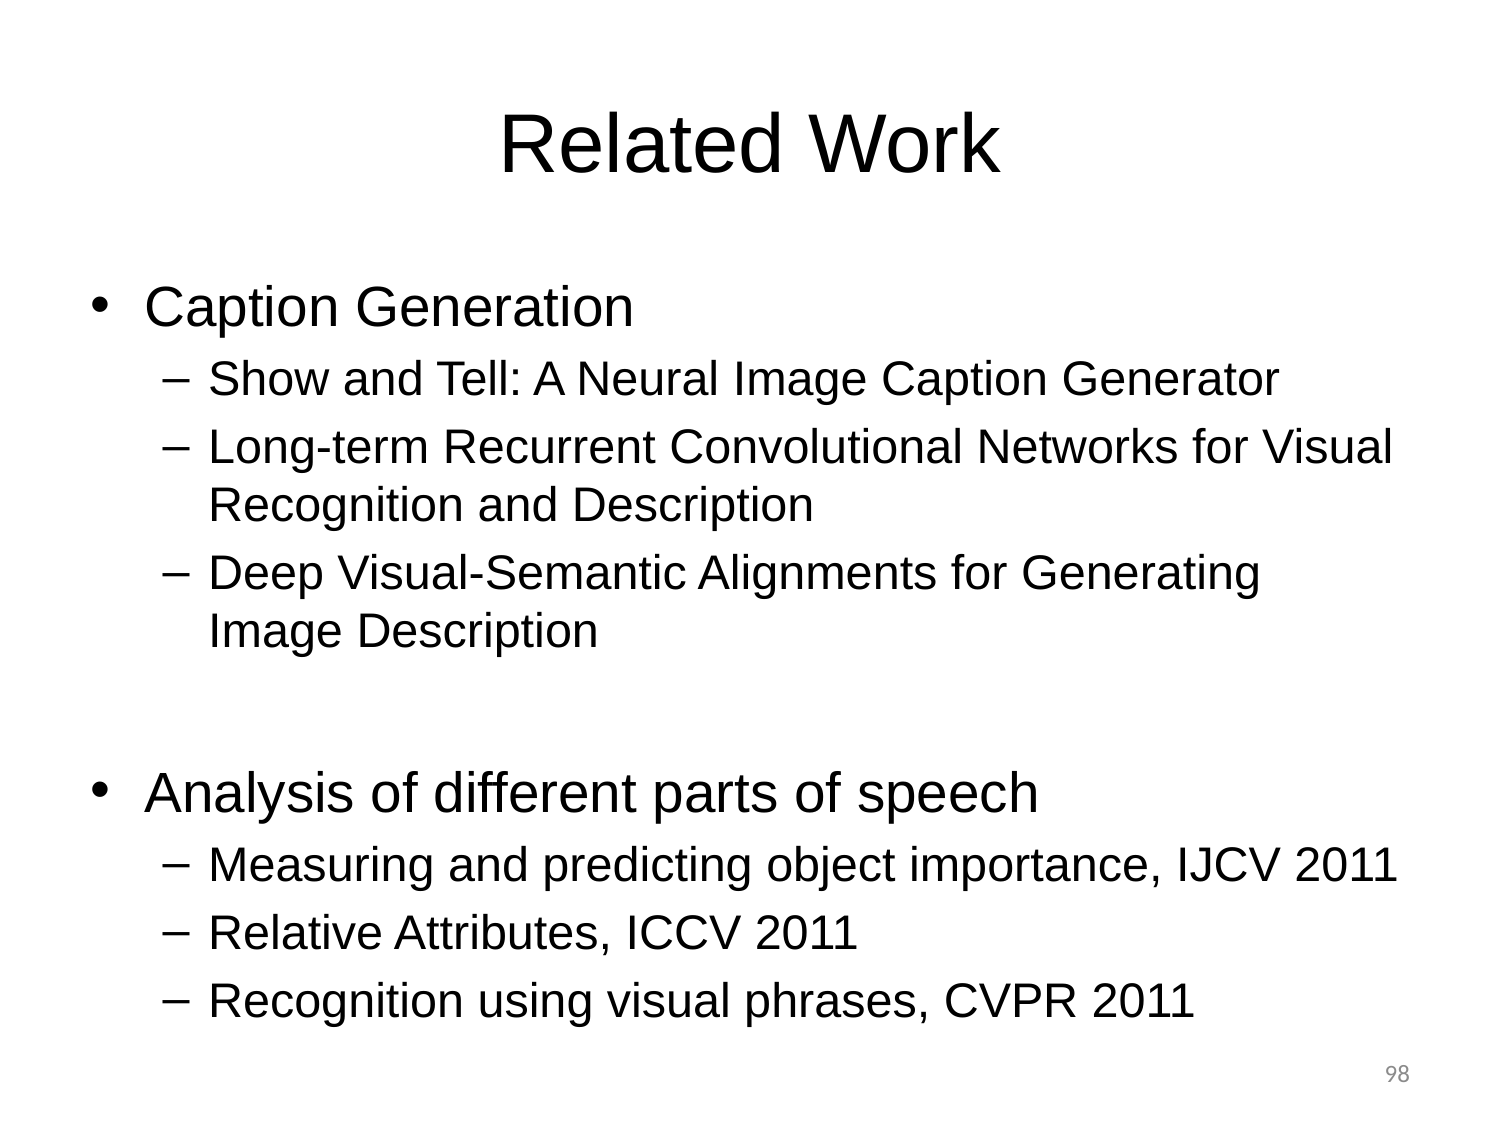

# Related Work
Caption Generation
Show and Tell: A Neural Image Caption Generator
Long-term Recurrent Convolutional Networks for Visual Recognition and Description
Deep Visual-Semantic Alignments for Generating Image Description

Analysis of different parts of speech
Measuring and predicting object importance, IJCV 2011
Relative Attributes, ICCV 2011
Recognition using visual phrases, CVPR 2011
98